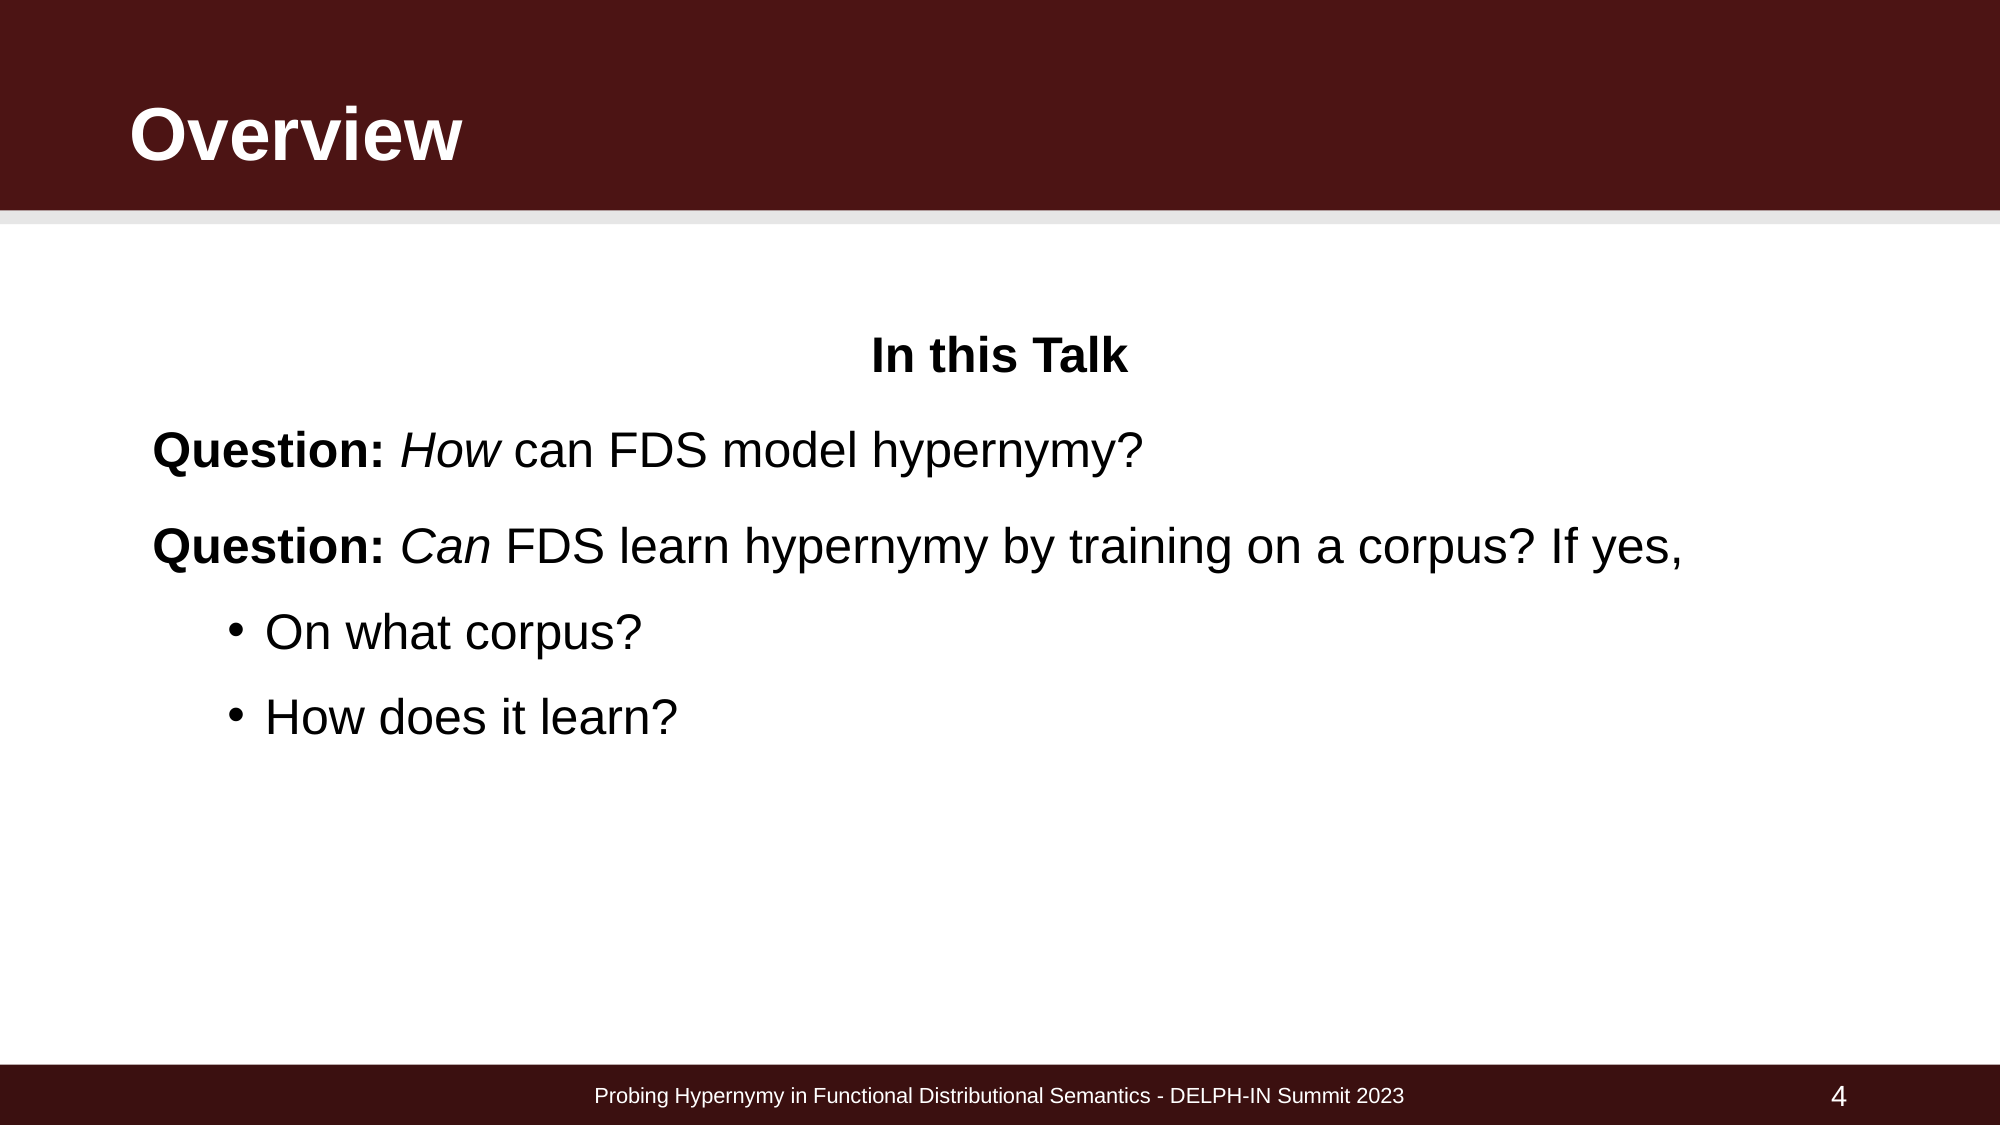

# Overview
In this Talk
Question: How can FDS model hypernymy?
Question: Can FDS learn hypernymy by training on a corpus? If yes,
On what corpus?
How does it learn?
Probing Hypernymy in Functional Distributional Semantics - DELPH-IN Summit 2023
4